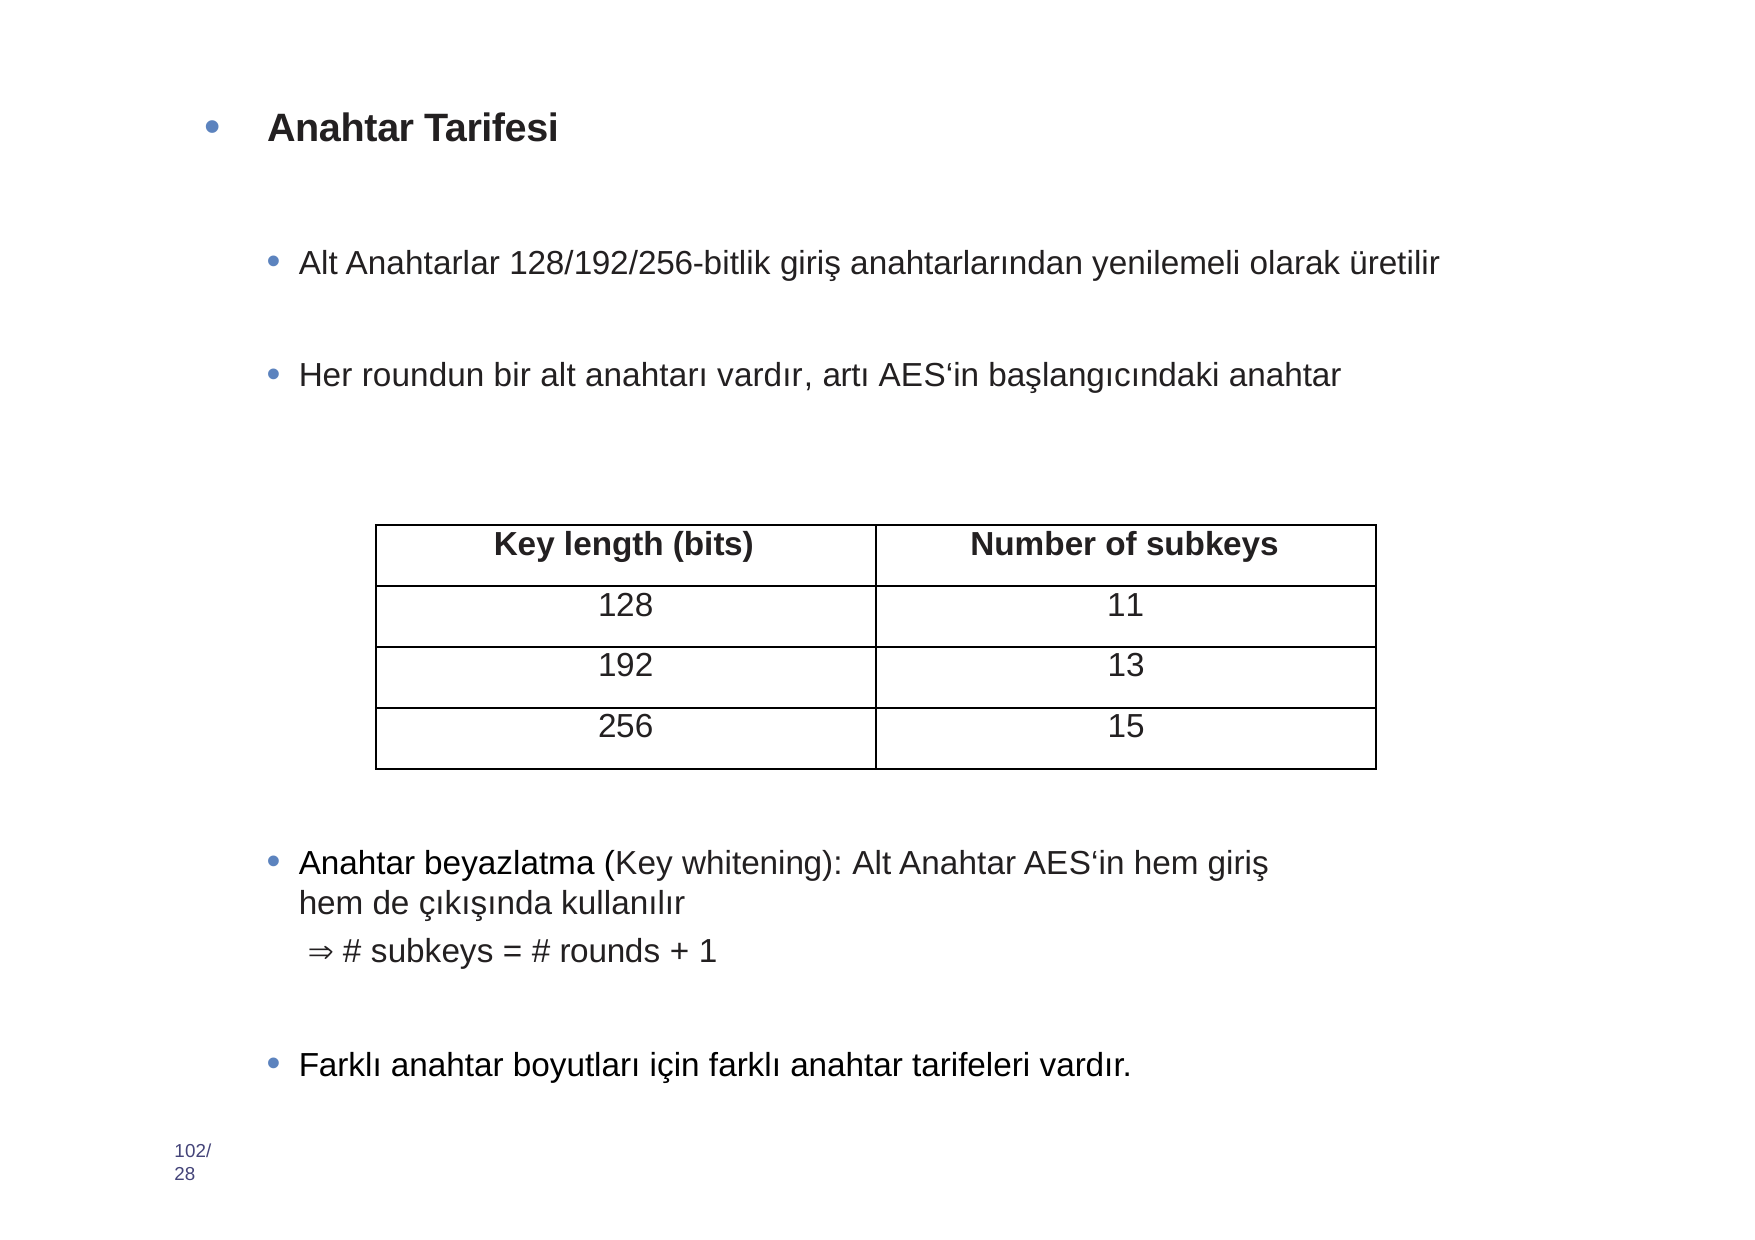

Anahtar Tarifesi
Alt Anahtarlar 128/192/256-bitlik giriş anahtarlarından yenilemeli olarak üretilir

Her roundun bir alt anahtarı vardır, artı AES‘in başlangıcındaki anahtar
| Key length (bits) | Number of subkeys |
| --- | --- |
| 128 | 11 |
| 192 | 13 |
| 256 | 15 |
Anahtar beyazlatma (Key whitening): Alt Anahtar AES‘in hem giriş hem de çıkışında kullanılır
⇒ # subkeys = # rounds + 1

Farklı anahtar boyutları için farklı anahtar tarifeleri vardır.
102/28